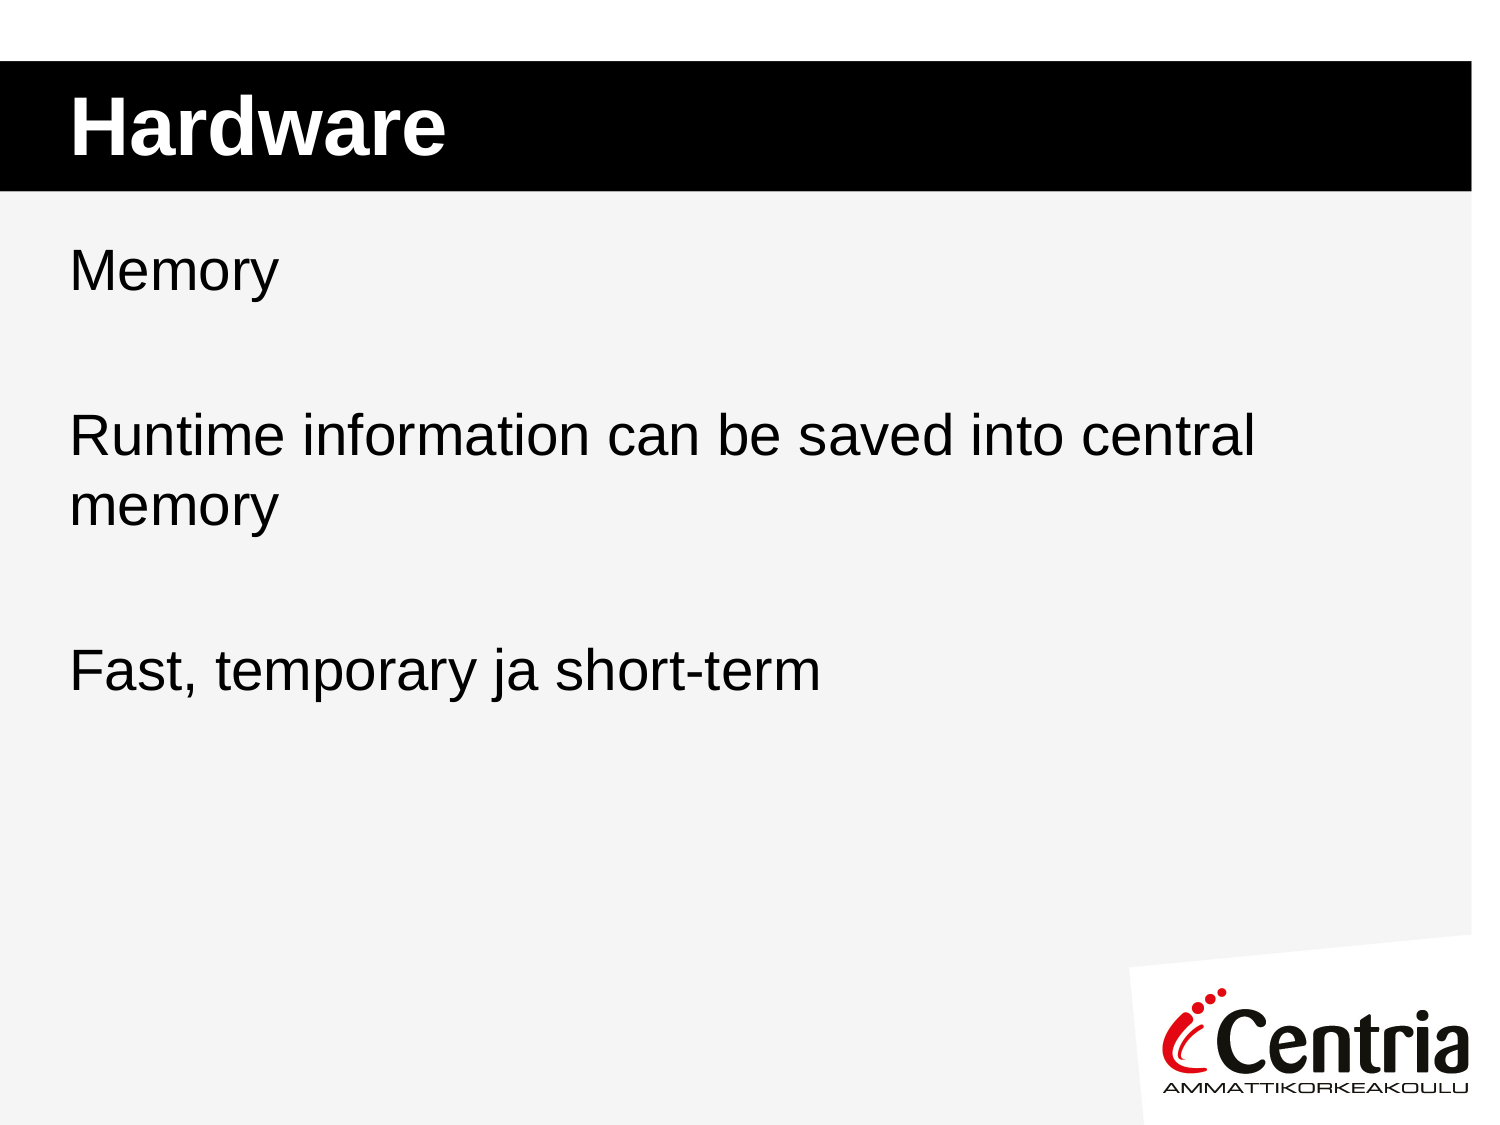

# Hardware
Memory

Runtime information can be saved into central memory

Fast, temporary ja short-term